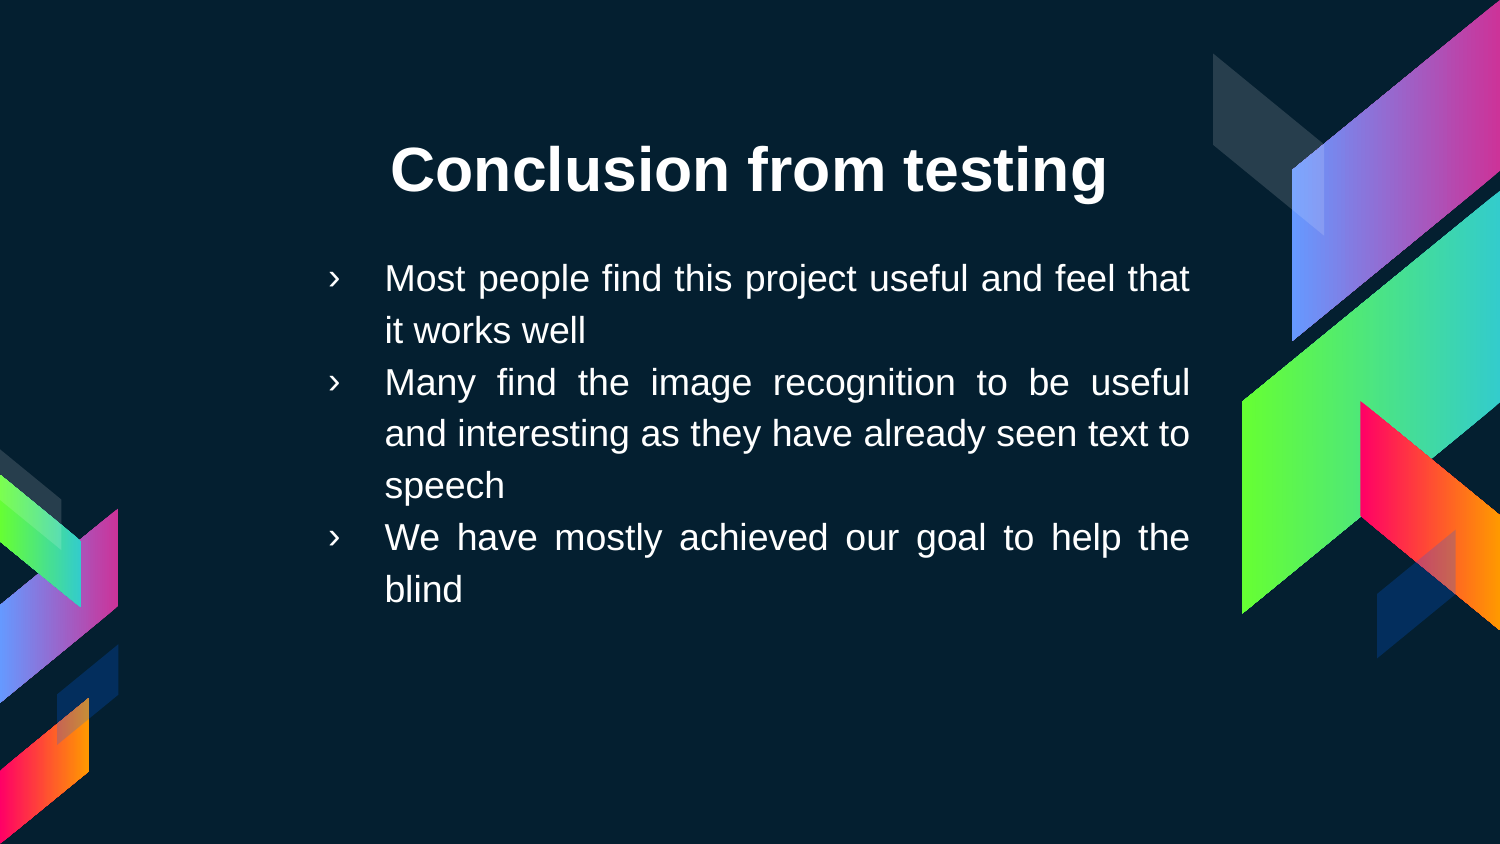

# Conclusion from testing
Most people find this project useful and feel that it works well
Many find the image recognition to be useful and interesting as they have already seen text to speech
We have mostly achieved our goal to help the blind